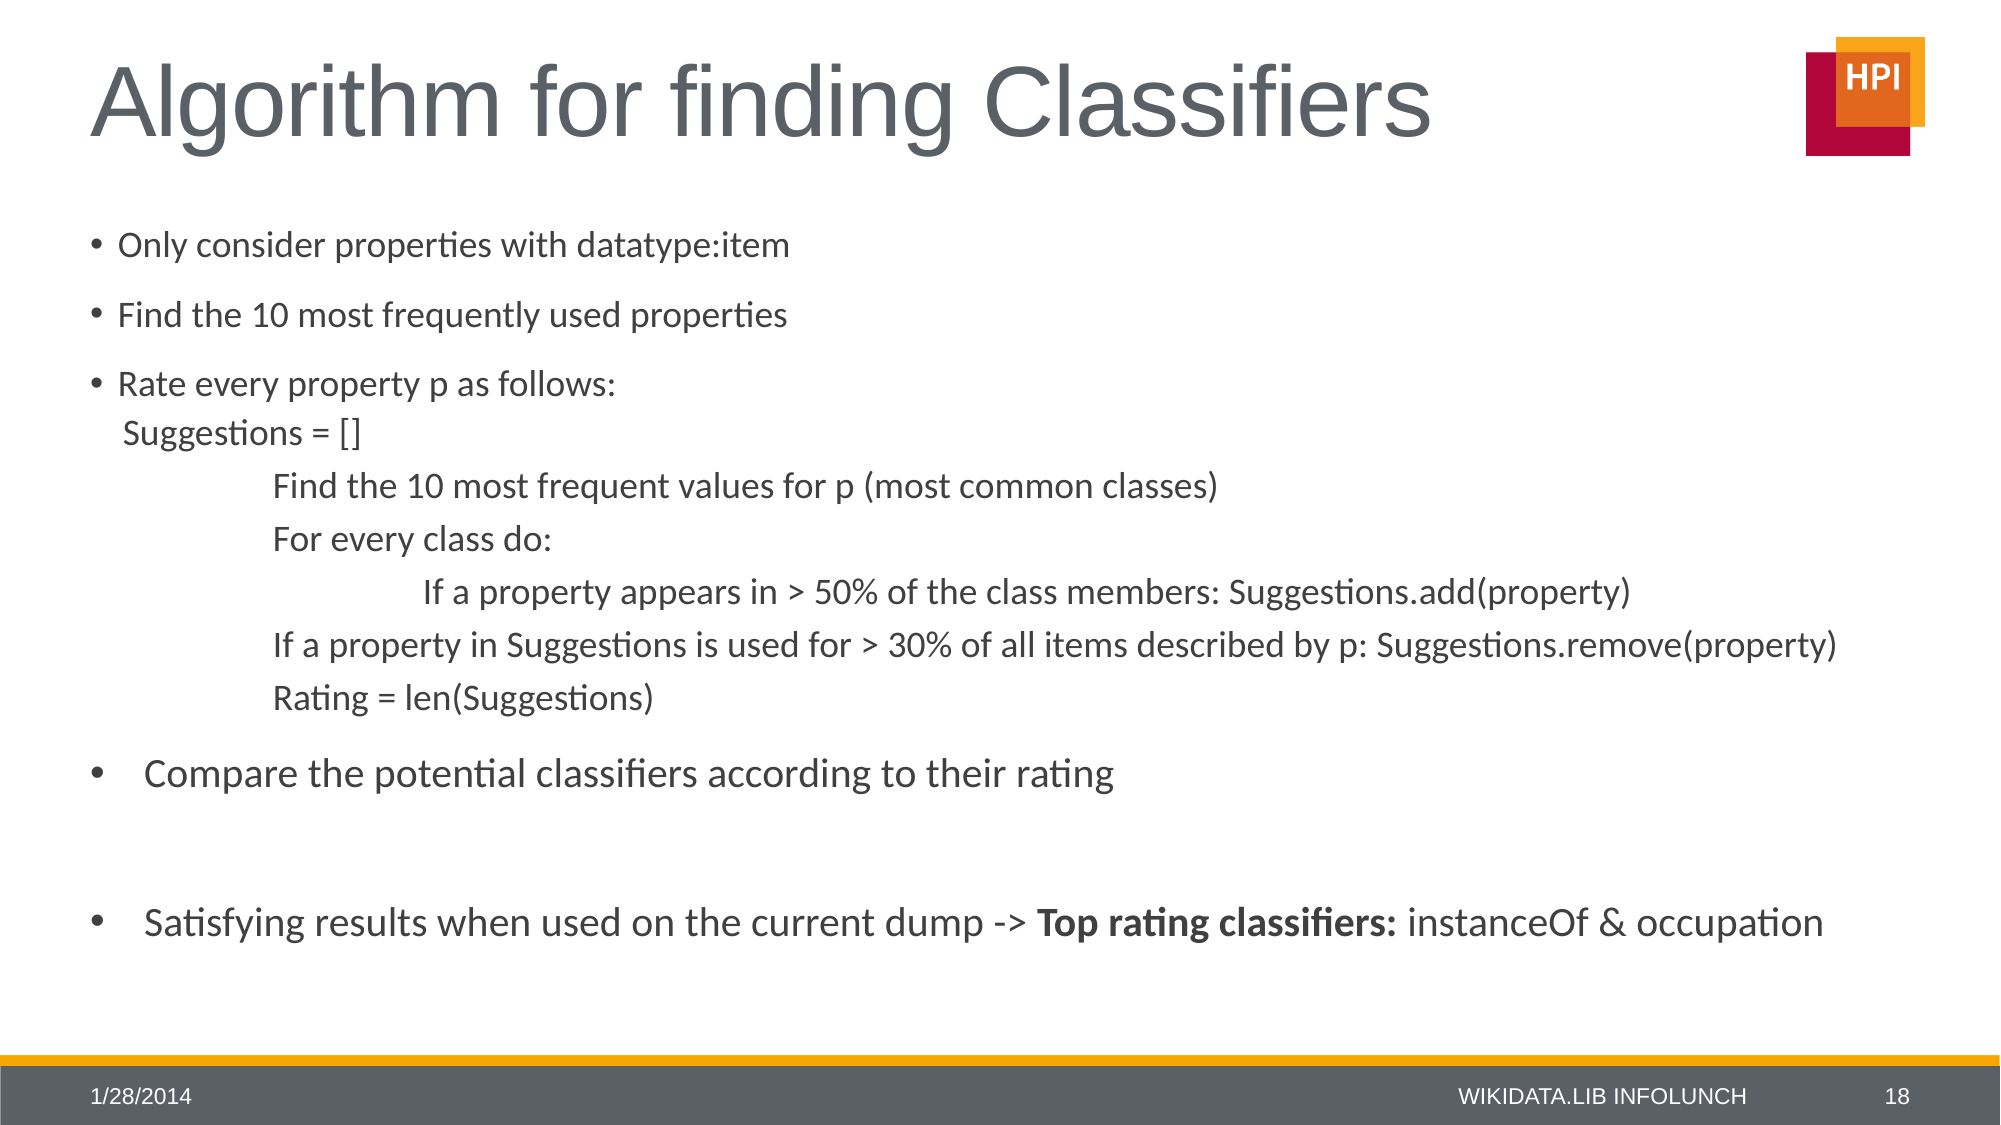

# Algorithm for finding Classifiers
Only consider properties with datatype:item
Find the 10 most frequently used properties
Rate every property p as follows:
Suggestions = []
	Find the 10 most frequent values for p (most common classes)
	For every class do:
		If a property appears in > 50% of the class members: Suggestions.add(property)
	If a property in Suggestions is used for > 30% of all items described by p: Suggestions.remove(property)
	Rating = len(Suggestions)
Compare the potential classifiers according to their rating

Satisfying results when used on the current dump -> Top rating classifiers: instanceOf & occupation

1/28/2014
Wikidata.lib Infolunch
18